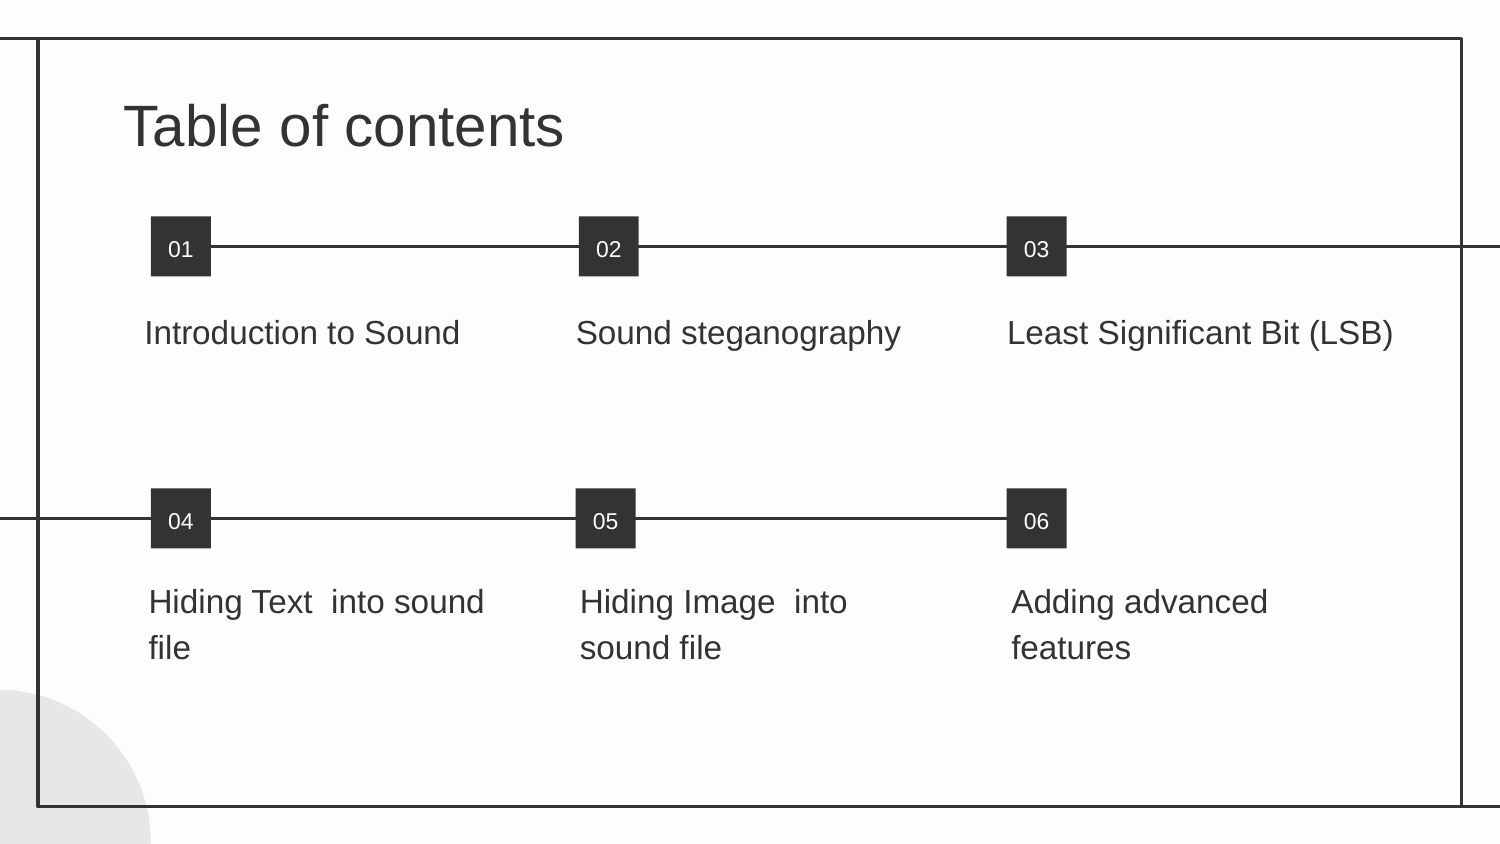

# Table of contents
01
02
03
Introduction to Sound
Sound steganography
Least Significant Bit (LSB)
04
05
06
Hiding Text  into sound file
Hiding Image  into sound file
Adding advanced features